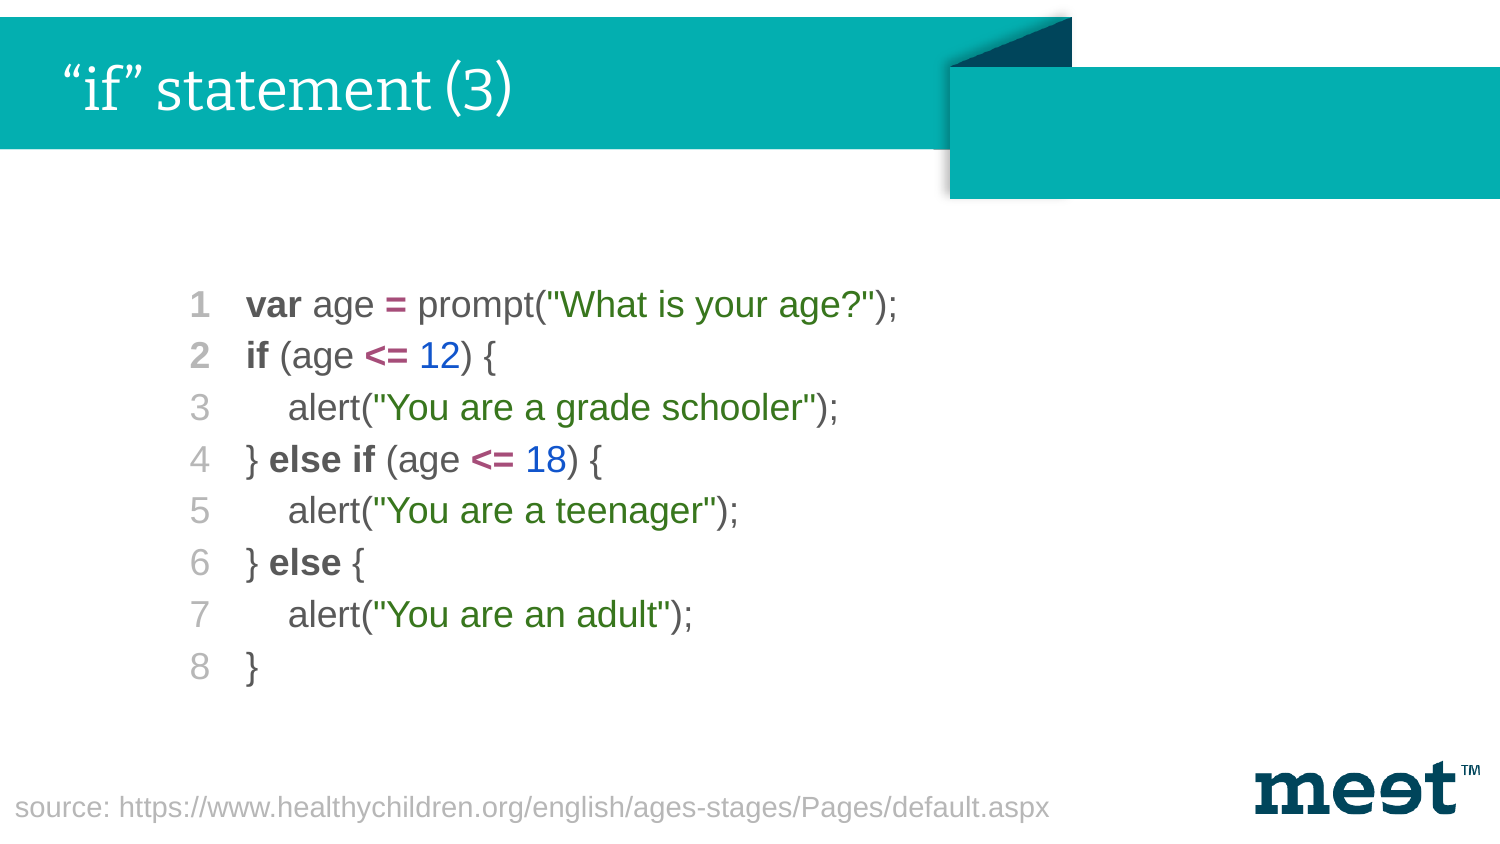

“if” statement (3)
var age = prompt("What is your age?");
if (age <= 12) {
    alert("You are a grade schooler");
} else if (age <= 18) {
    alert("You are a teenager");
} else {
    alert("You are an adult");
}
source: https://www.healthychildren.org/english/ages-stages/Pages/default.aspx